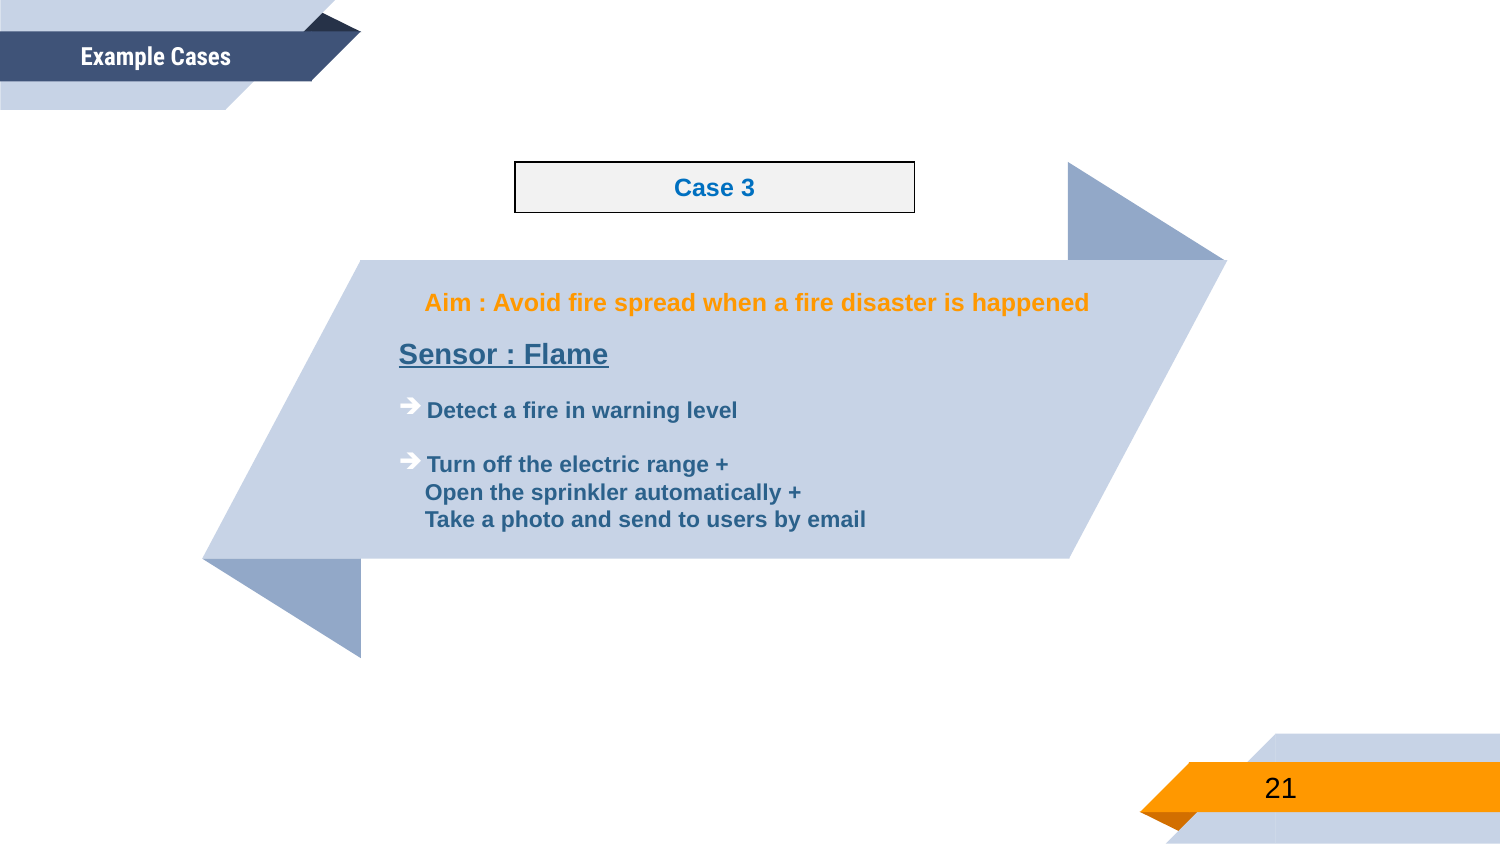

Example Cases

| Case 3 |
| --- |
Aim : Avoid fire spread when a fire disaster is happened

Sensor : Flame

Detect a fire in warning level

Turn off the electric range +
    Open the sprinkler automatically +
    Take a photo and send to users by email

21